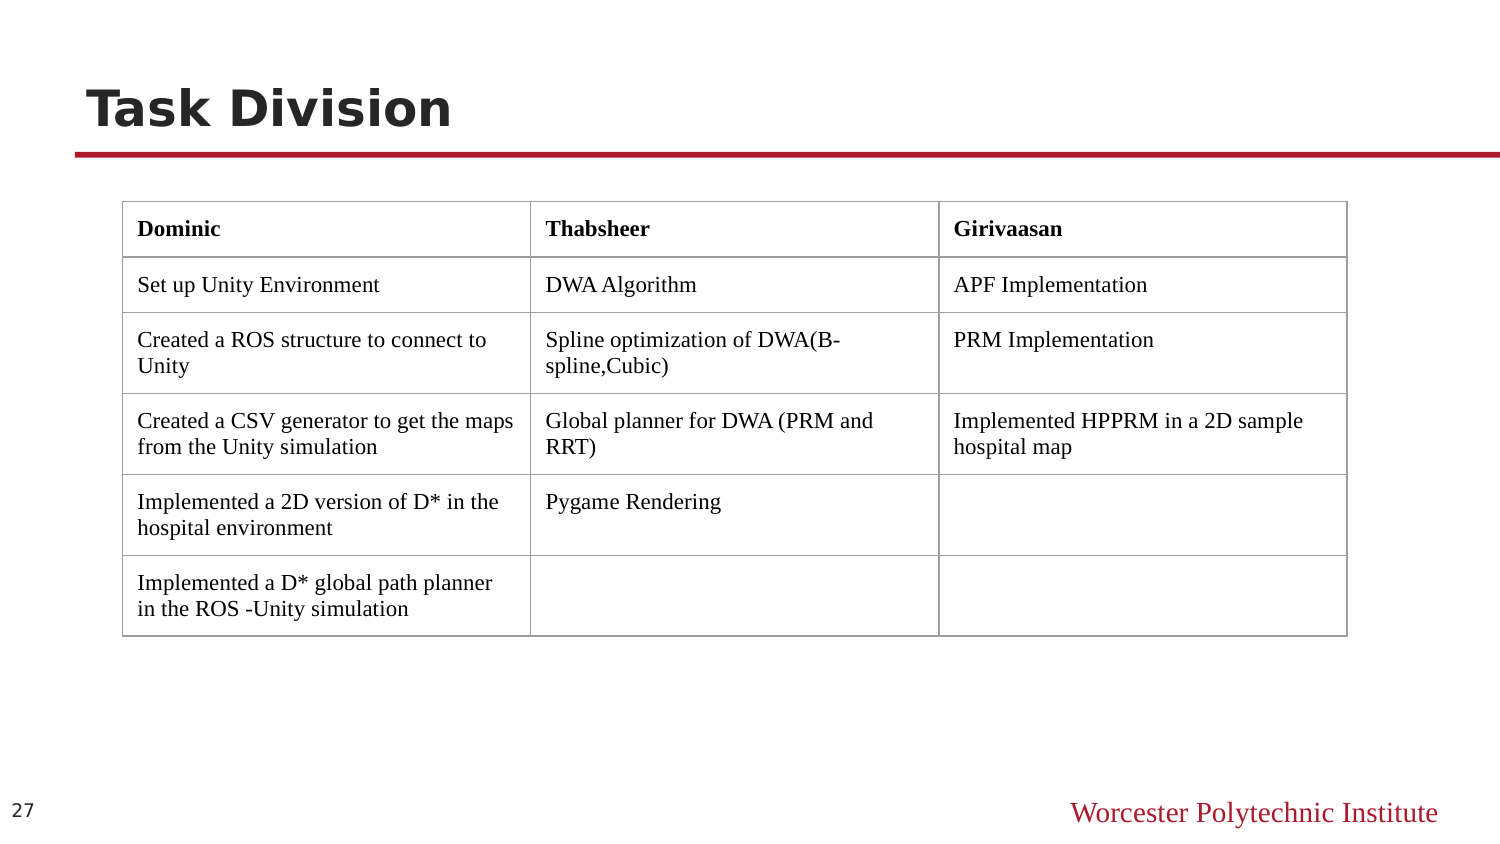

# Task Division
| Dominic | Thabsheer | Girivaasan |
| --- | --- | --- |
| Set up Unity Environment | DWA Algorithm | APF Implementation |
| Created a ROS structure to connect to Unity | Spline optimization of DWA(B-spline,Cubic) | PRM Implementation |
| Created a CSV generator to get the maps from the Unity simulation | Global planner for DWA (PRM and RRT) | Implemented HPPRM in a 2D sample hospital map |
| Implemented a 2D version of D\* in the hospital environment | Pygame Rendering |  |
| Implemented a D\* global path planner in the ROS -Unity simulation |  |  |
27